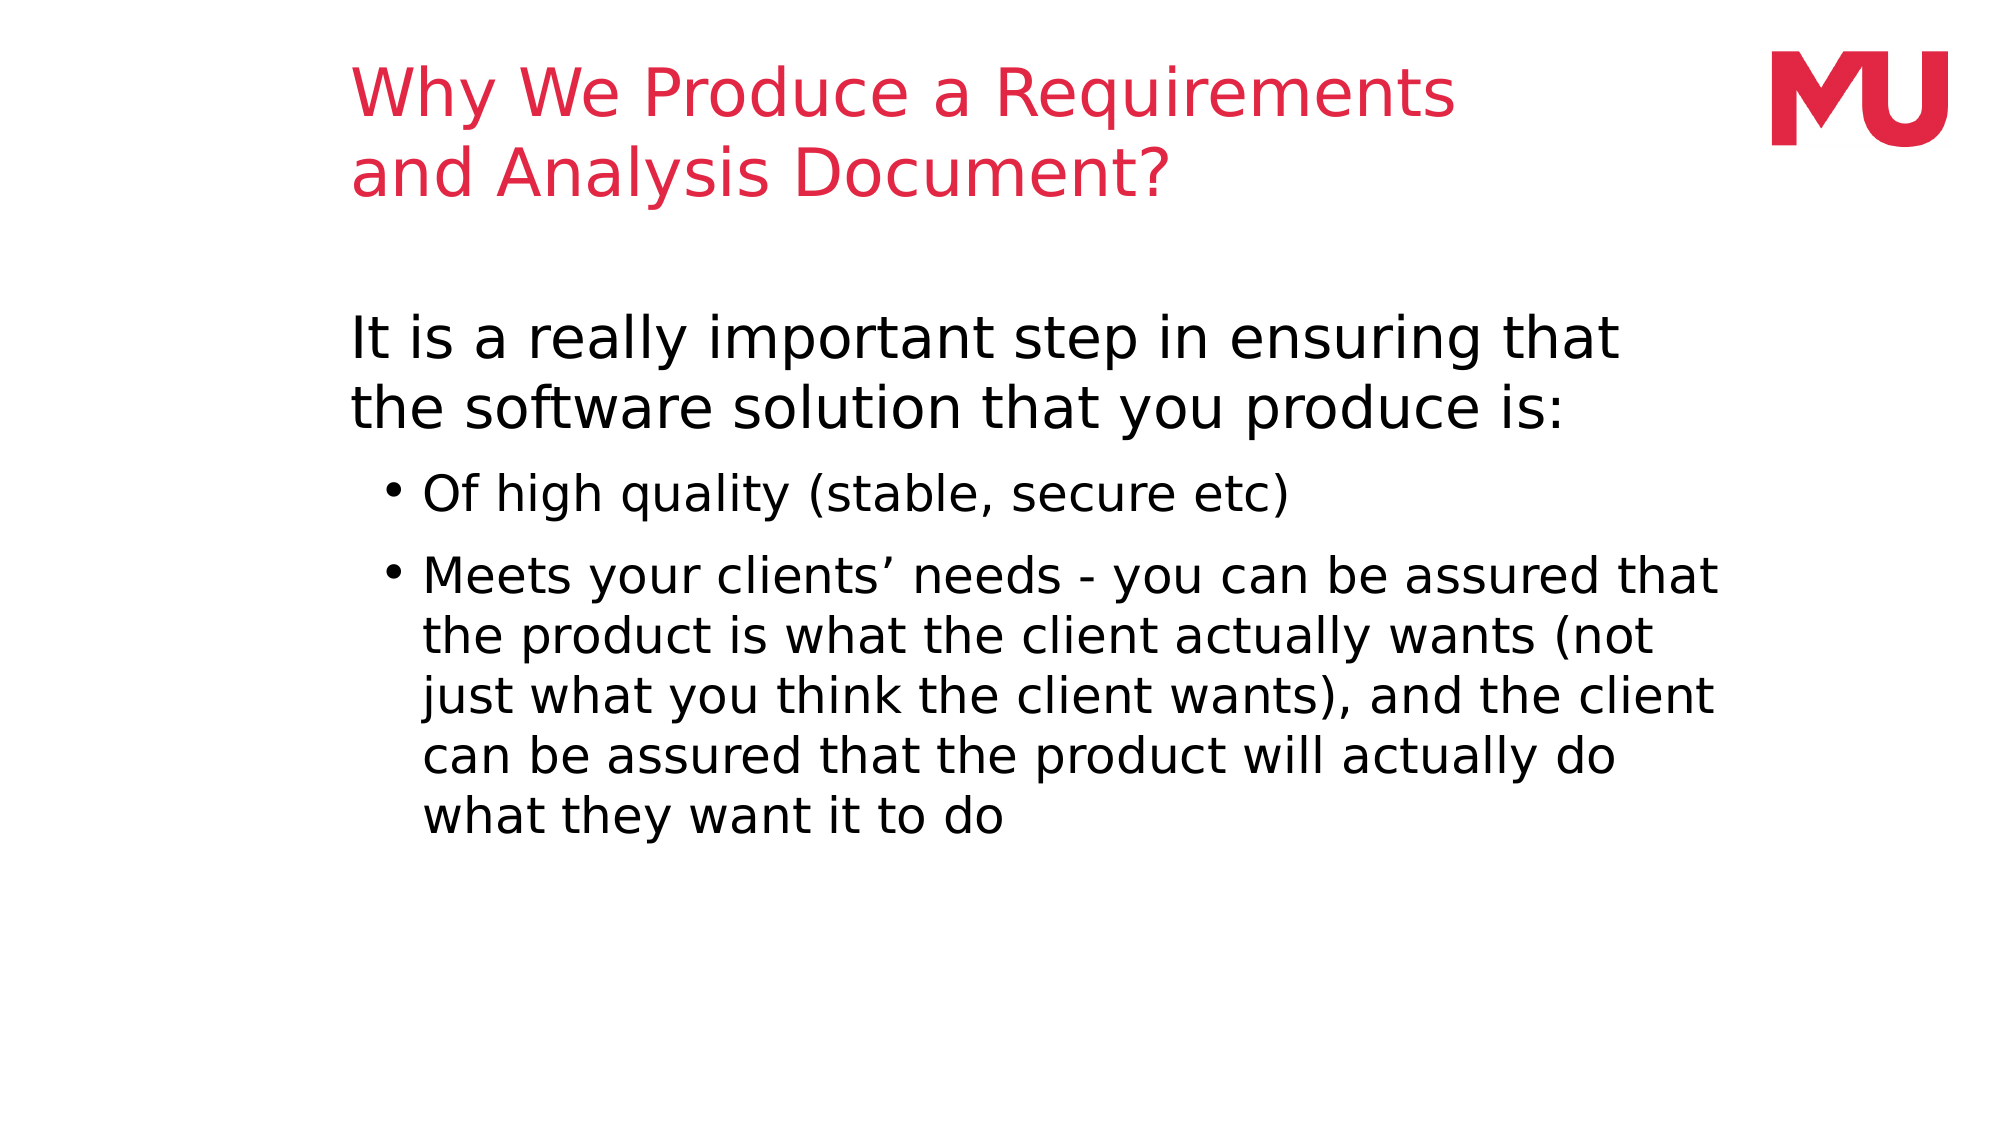

Why We Produce a Requirements and Analysis Document?
It is a really important step in ensuring that the software solution that you produce is:
Of high quality (stable, secure etc)
Meets your clients’ needs - you can be assured that the product is what the client actually wants (not just what you think the client wants), and the client can be assured that the product will actually do what they want it to do